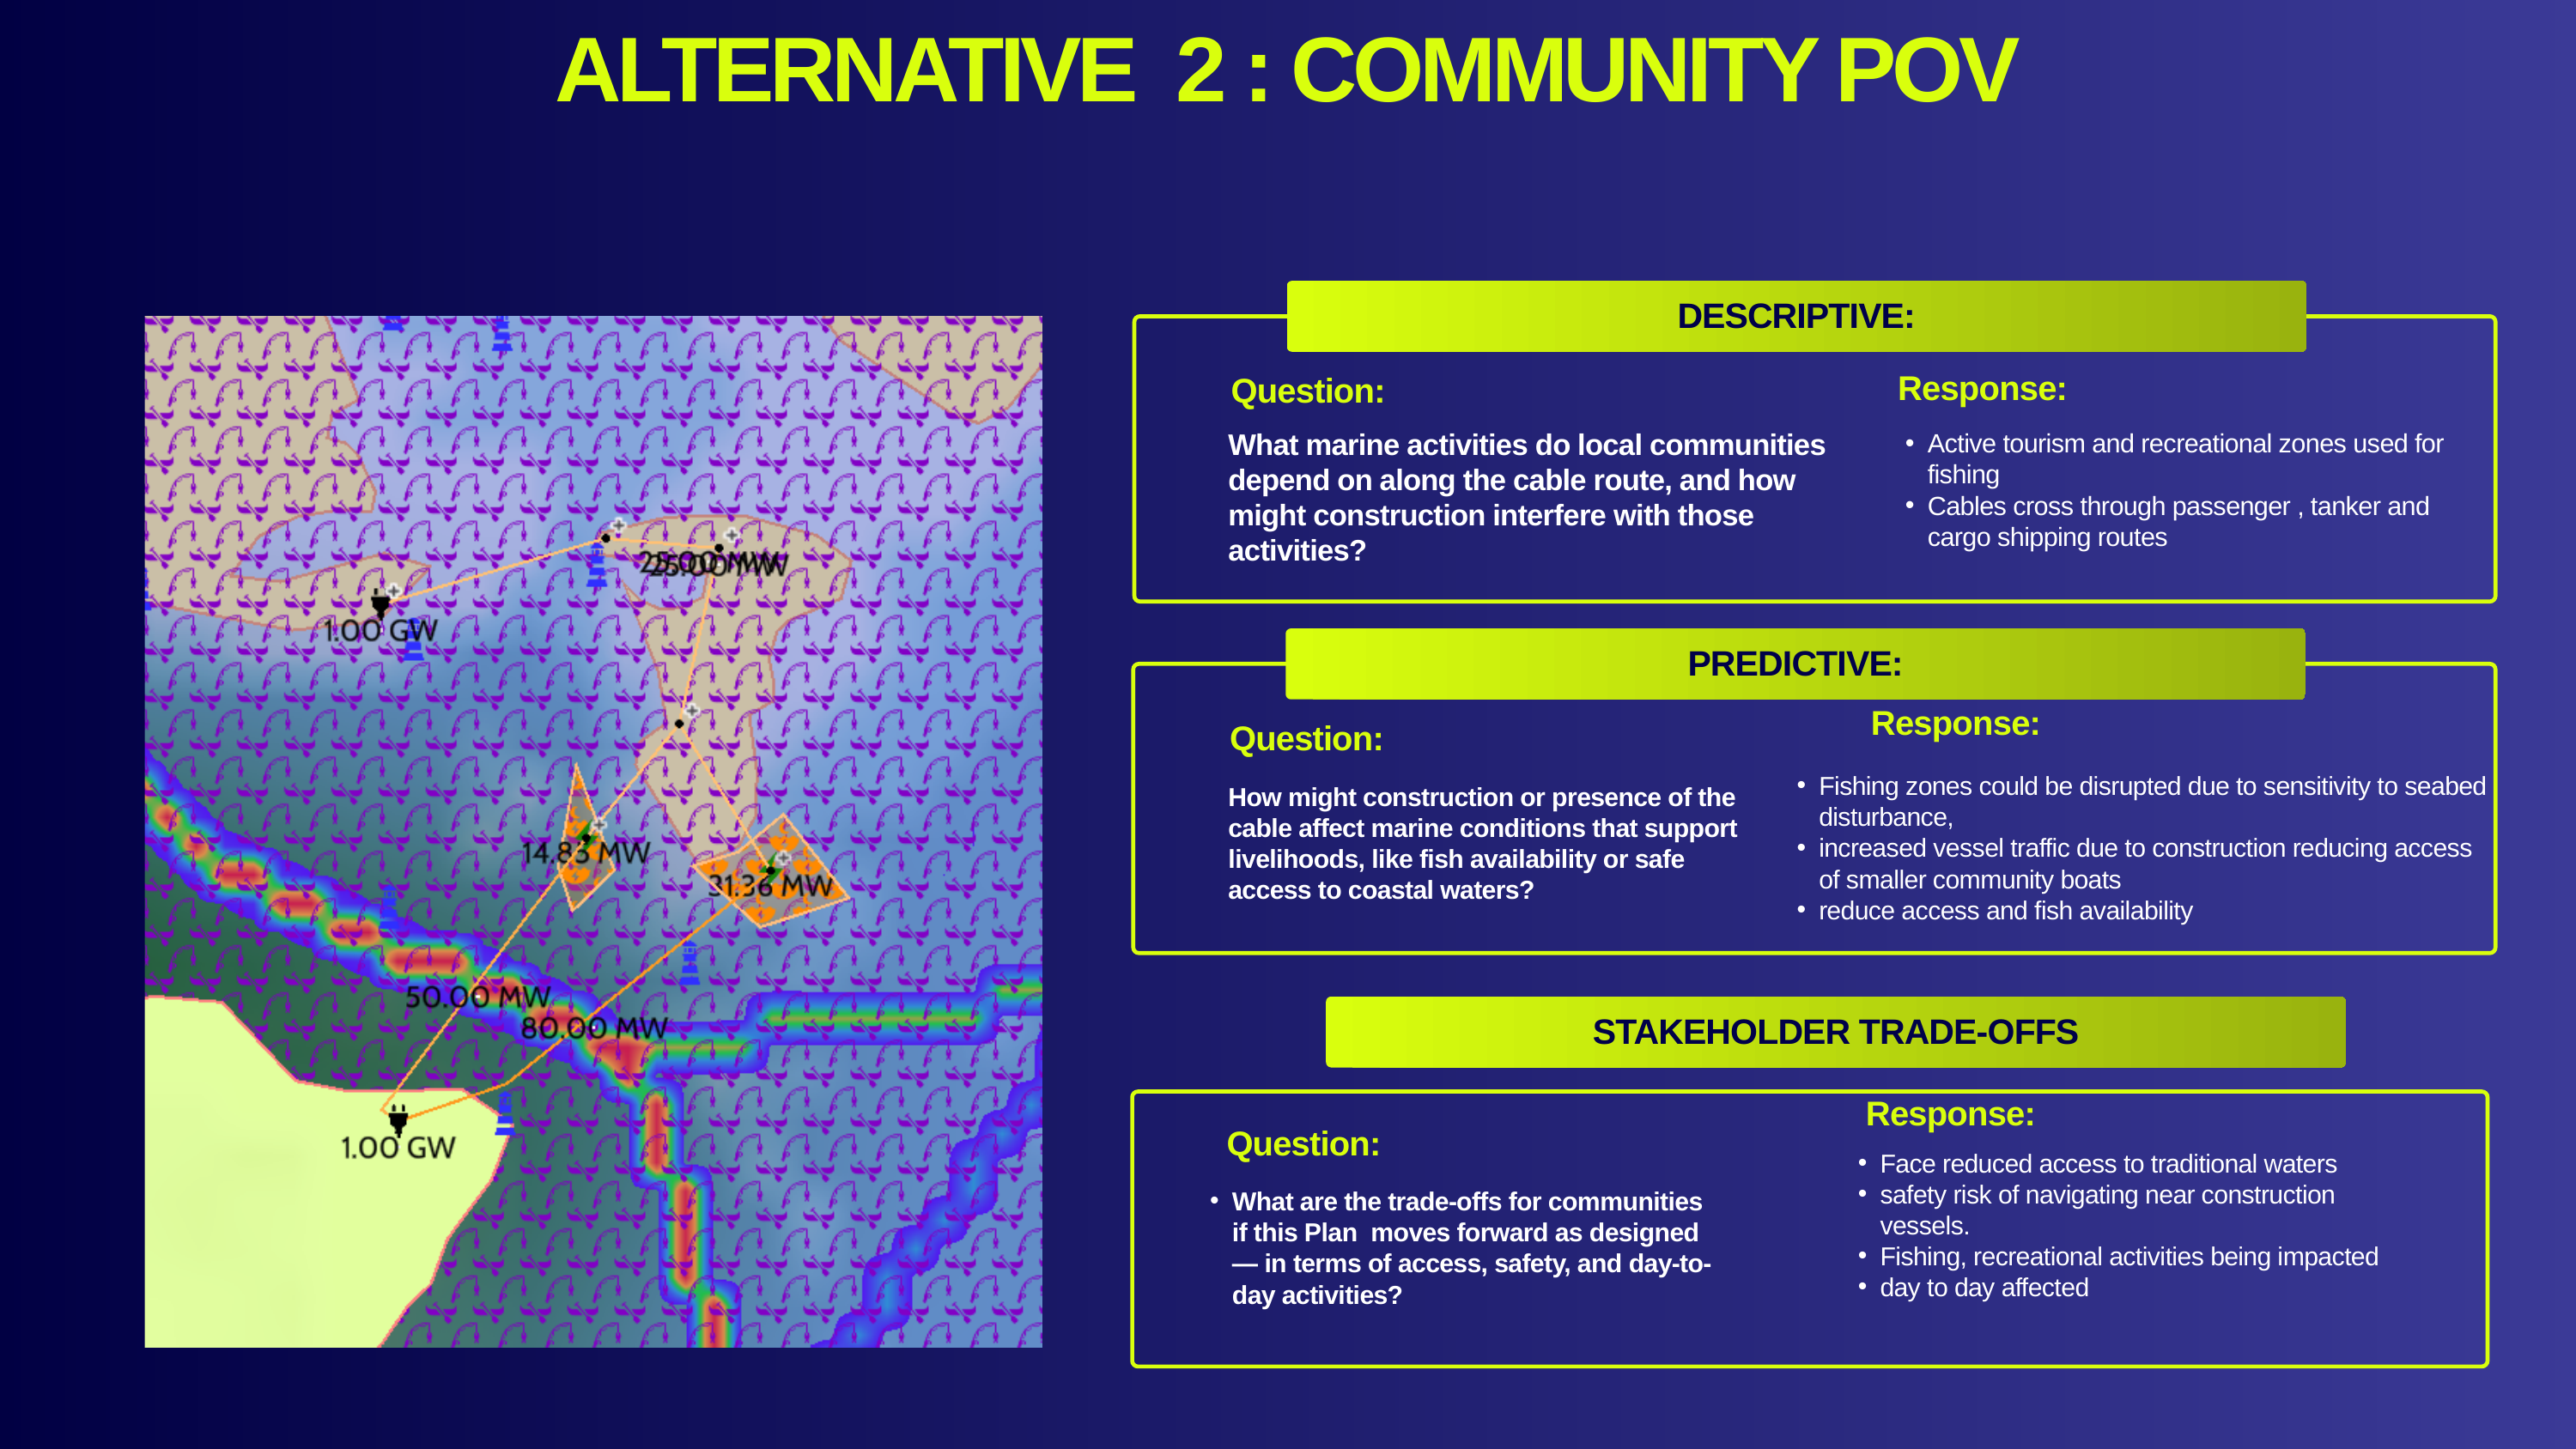

ALTERNATIVE  2 : COMMUNITY POV

DESCRIPTIVE:

Response:
Question:
What marine activities do local communities depend on along the cable route, and how might construction interfere with those activities?

Active tourism and recreational zones used for fishing
Cables cross through passenger , tanker and cargo shipping routes

PREDICTIVE:

Response:
Question:
Fishing zones could be disrupted due to sensitivity to seabed disturbance,
increased vessel traffic due to construction reducing access of smaller community boats
reduce access and fish availability
How might construction or presence of the cable affect marine conditions that support livelihoods, like fish availability or safe access to coastal waters?

STAKEHOLDER TRADE-OFFS

Response:
Question:
Face reduced access to traditional waters
safety risk of navigating near construction vessels.
Fishing, recreational activities being impacted
day to day affected
What are the trade-offs for communities if this Plan  moves forward as designed — in terms of access, safety, and day-to-day activities?